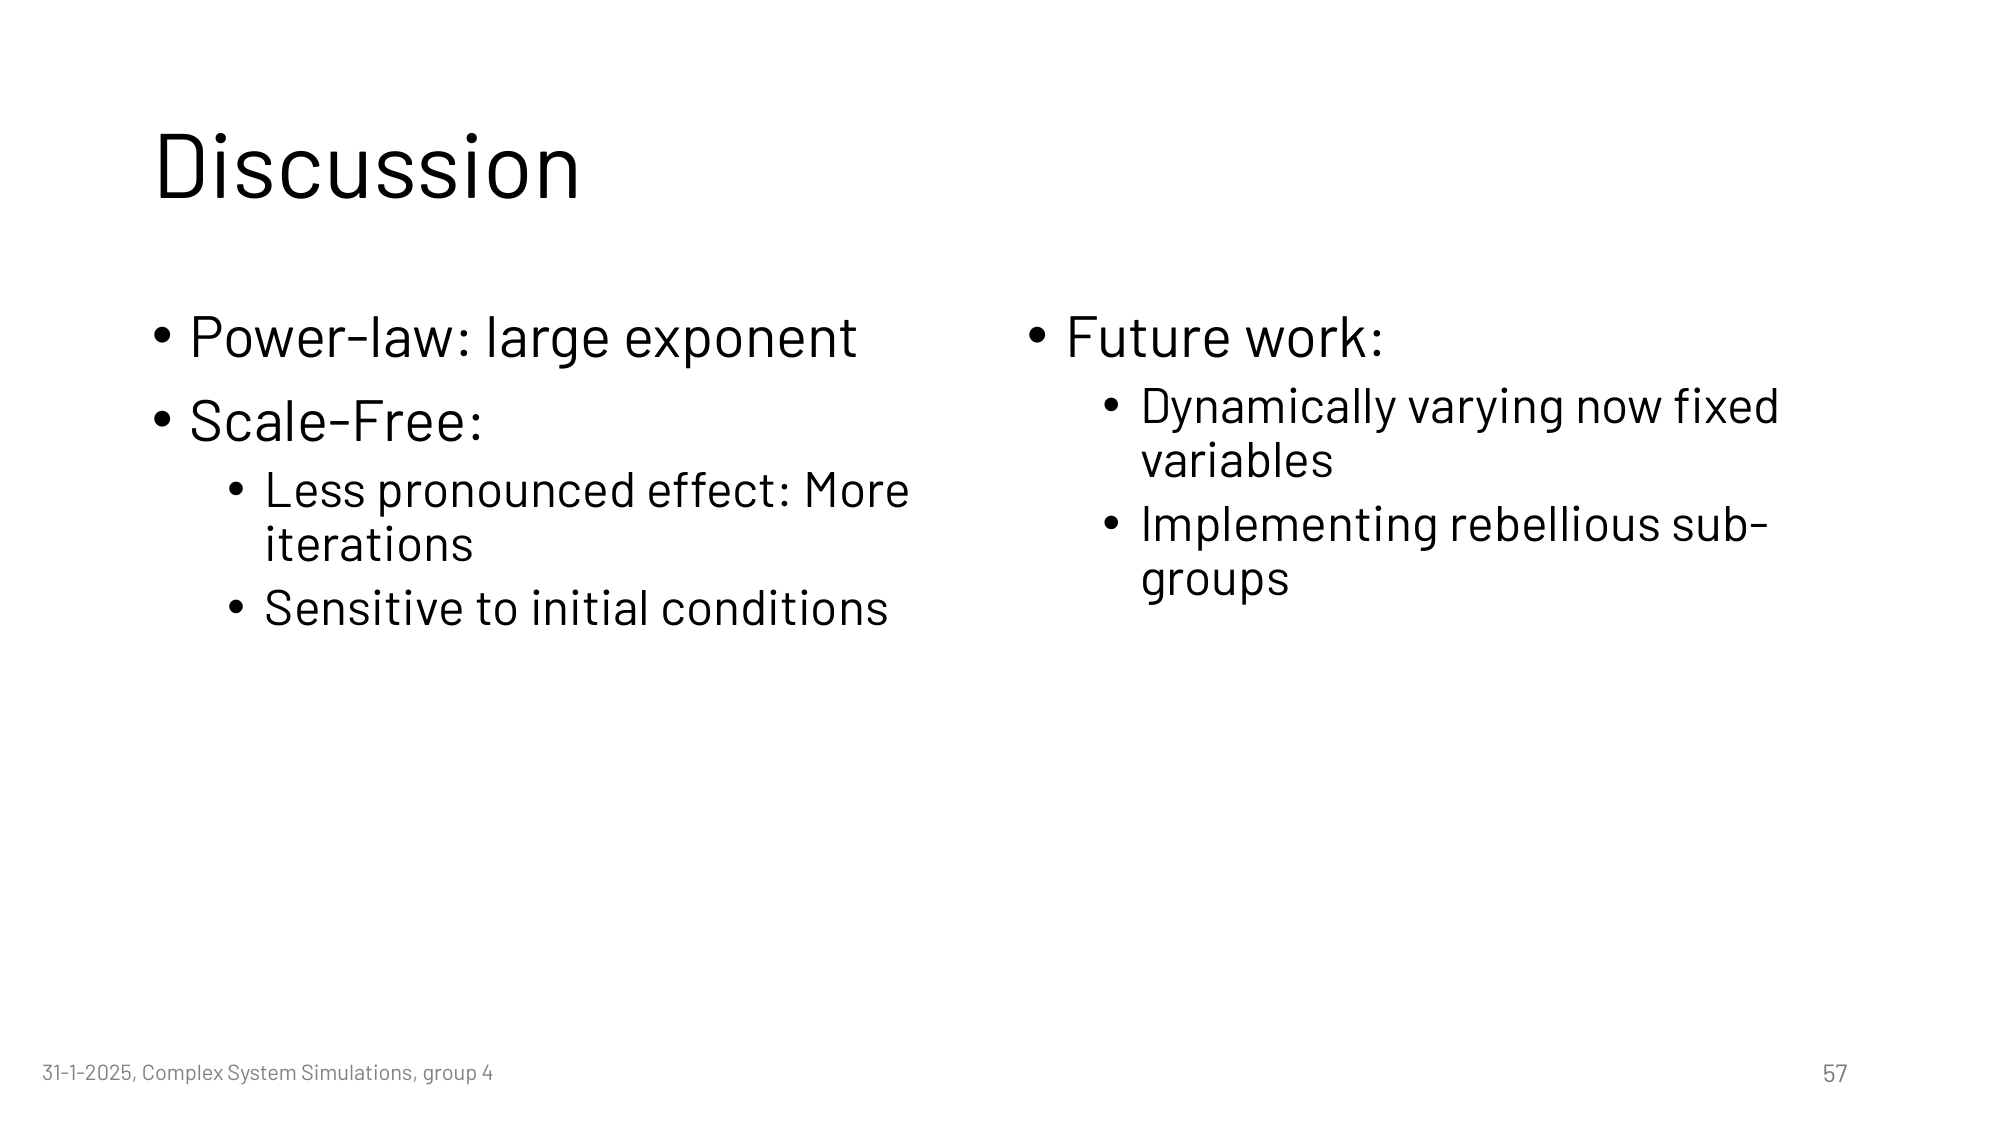

# Discussion
Power-law: large exponent
Scale-Free:
Less pronounced effect: More iterations
Sensitive to initial conditions

Future work:
Dynamically varying now fixed variables
Implementing rebellious sub-groups
57
31-1-2025, Complex System Simulations, group 4